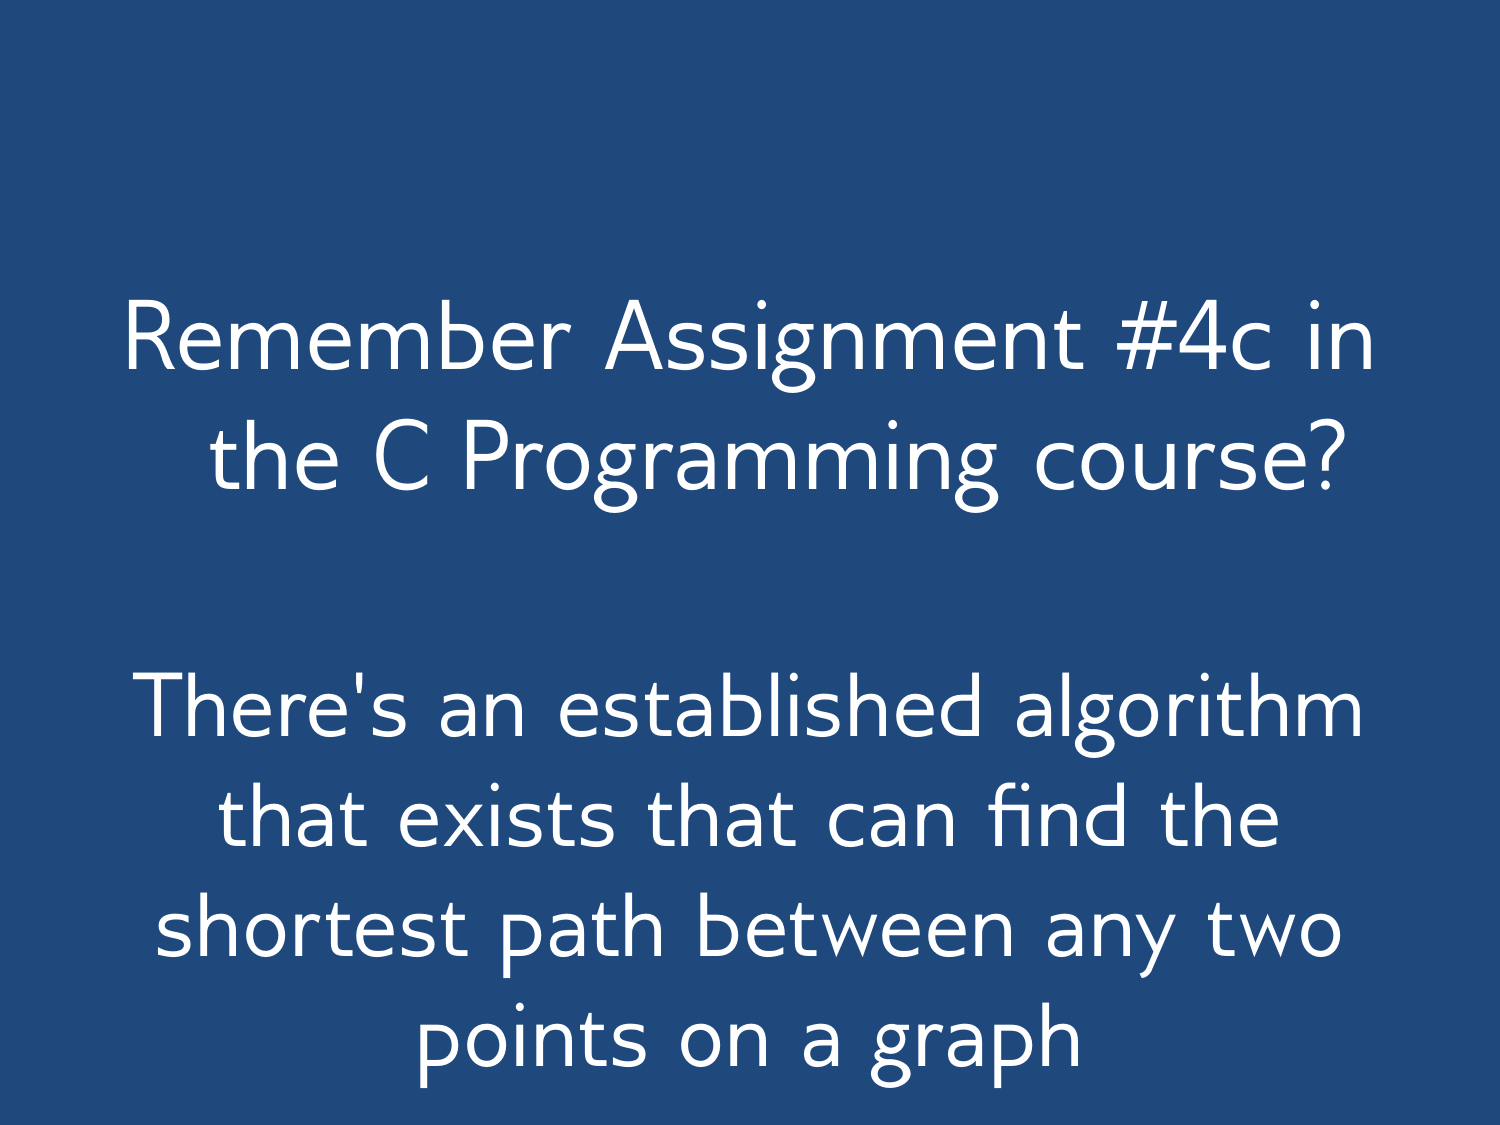

#
Remember Assignment #4c in the C Programming course?

There's an established algorithm that exists that can find the shortest path between any two points on a graph